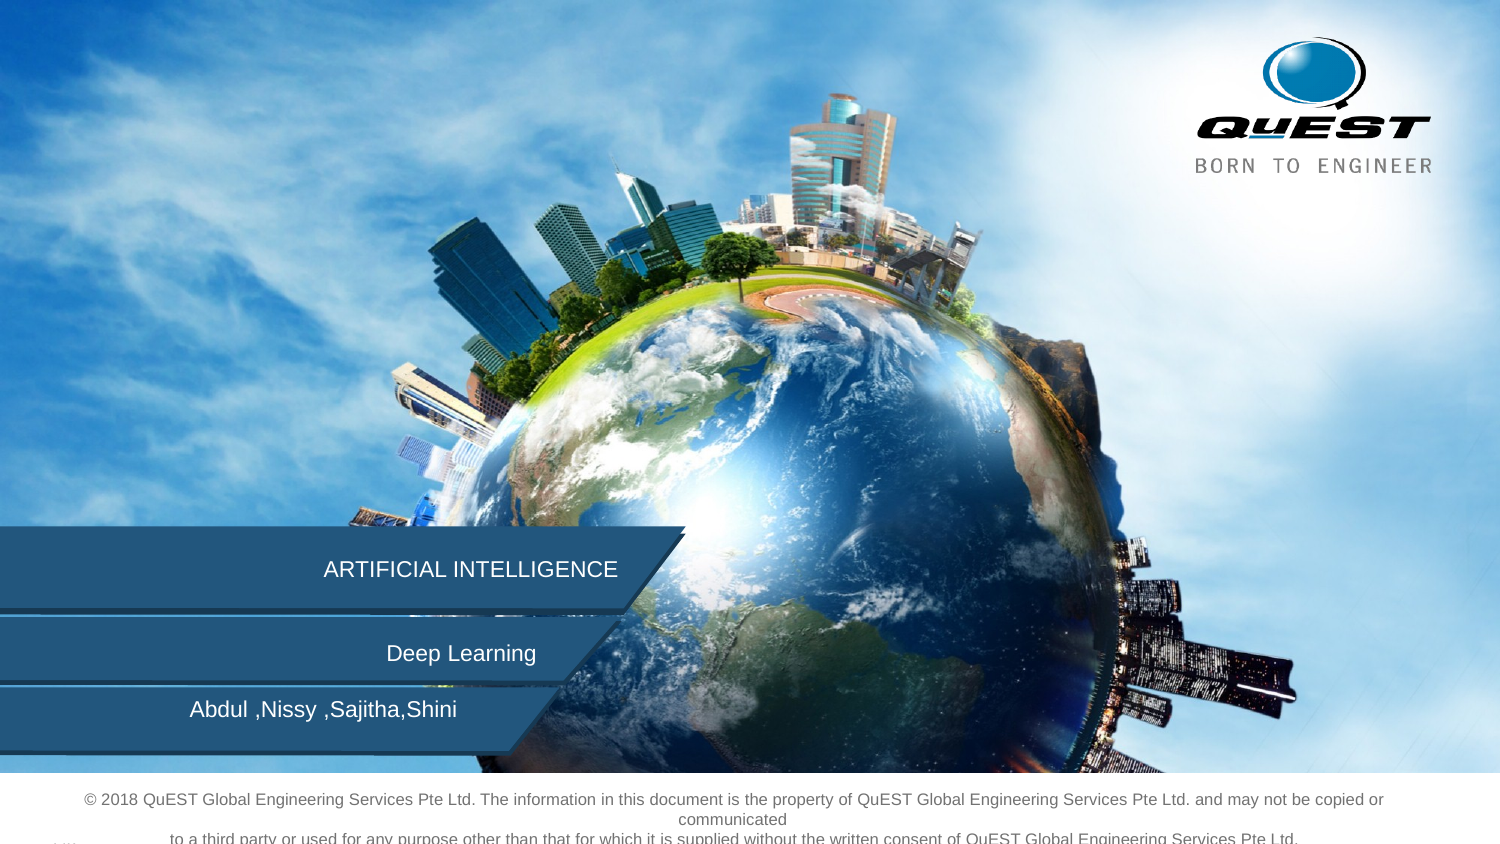

ARTIFICIAL INTELLIGENCE
Deep Learning
 Abdul ,Nissy ,Sajitha,Shini